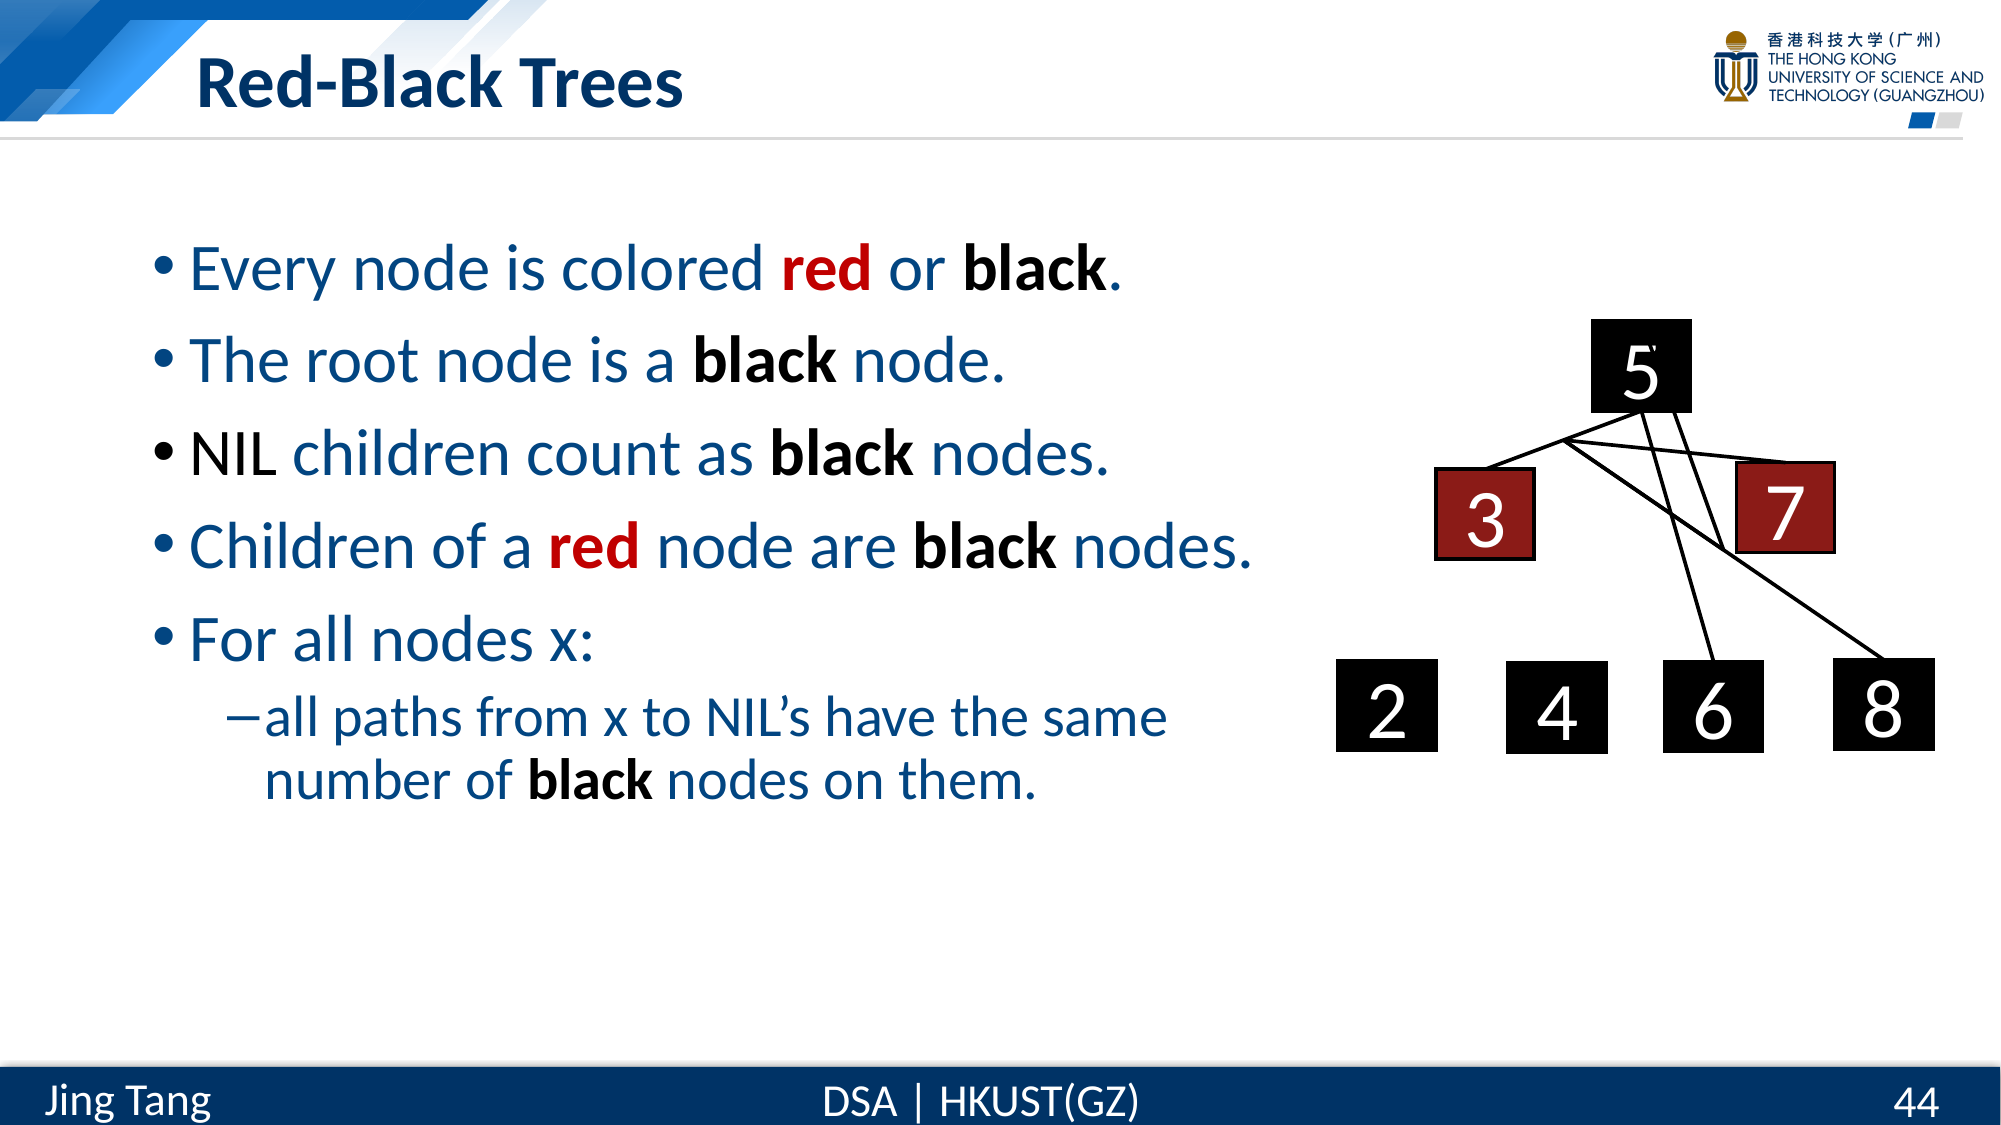

# Red-Black Trees
Every node is colored red or black.
The root node is a black node.
NIL children count as black nodes.
Children of a red node are black nodes.
For all nodes x:
all paths from x to NIL’s have the same number of black nodes on them.

5
7
3
8
2
6
4
44